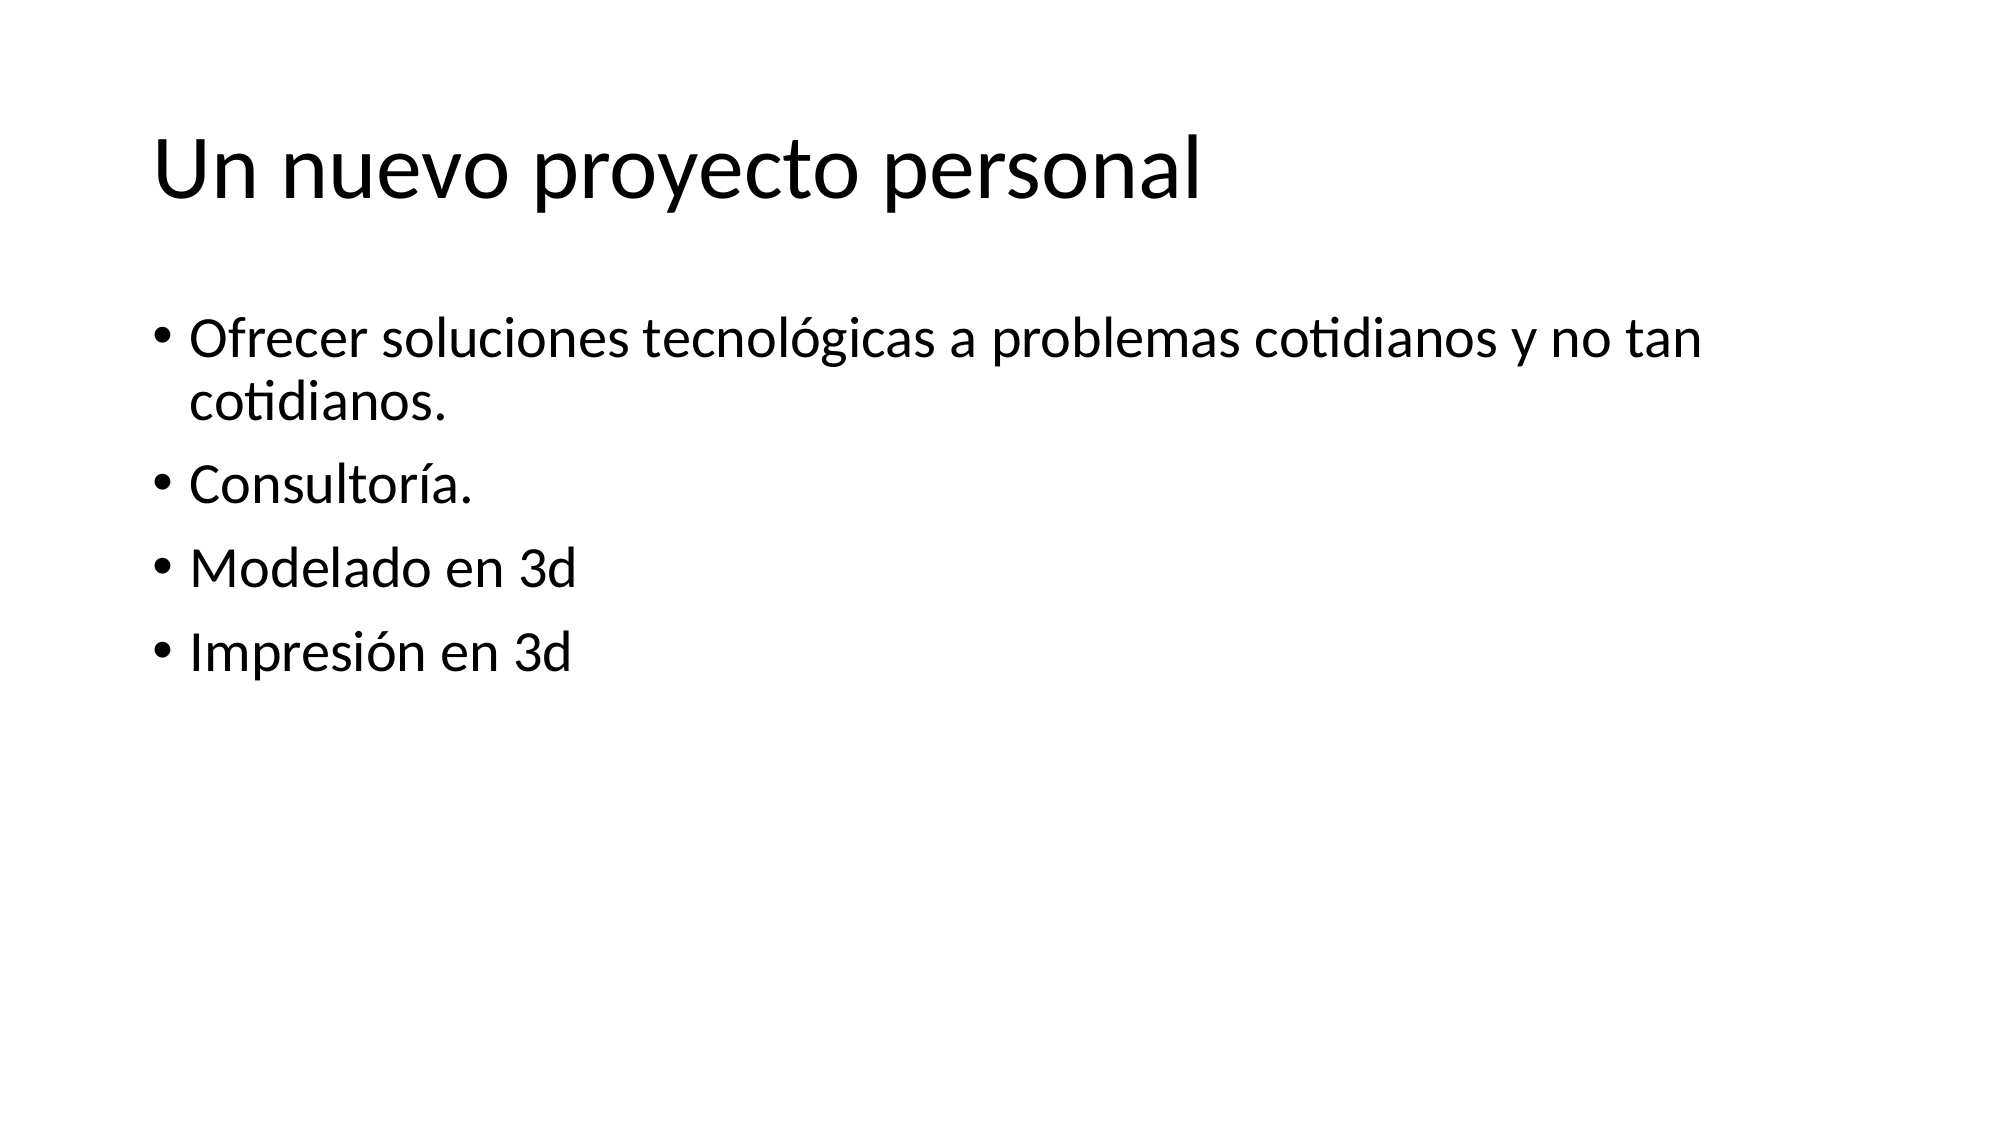

# Un nuevo proyecto personal
Ofrecer soluciones tecnológicas a problemas cotidianos y no tan cotidianos.
Consultoría.
Modelado en 3d
Impresión en 3d